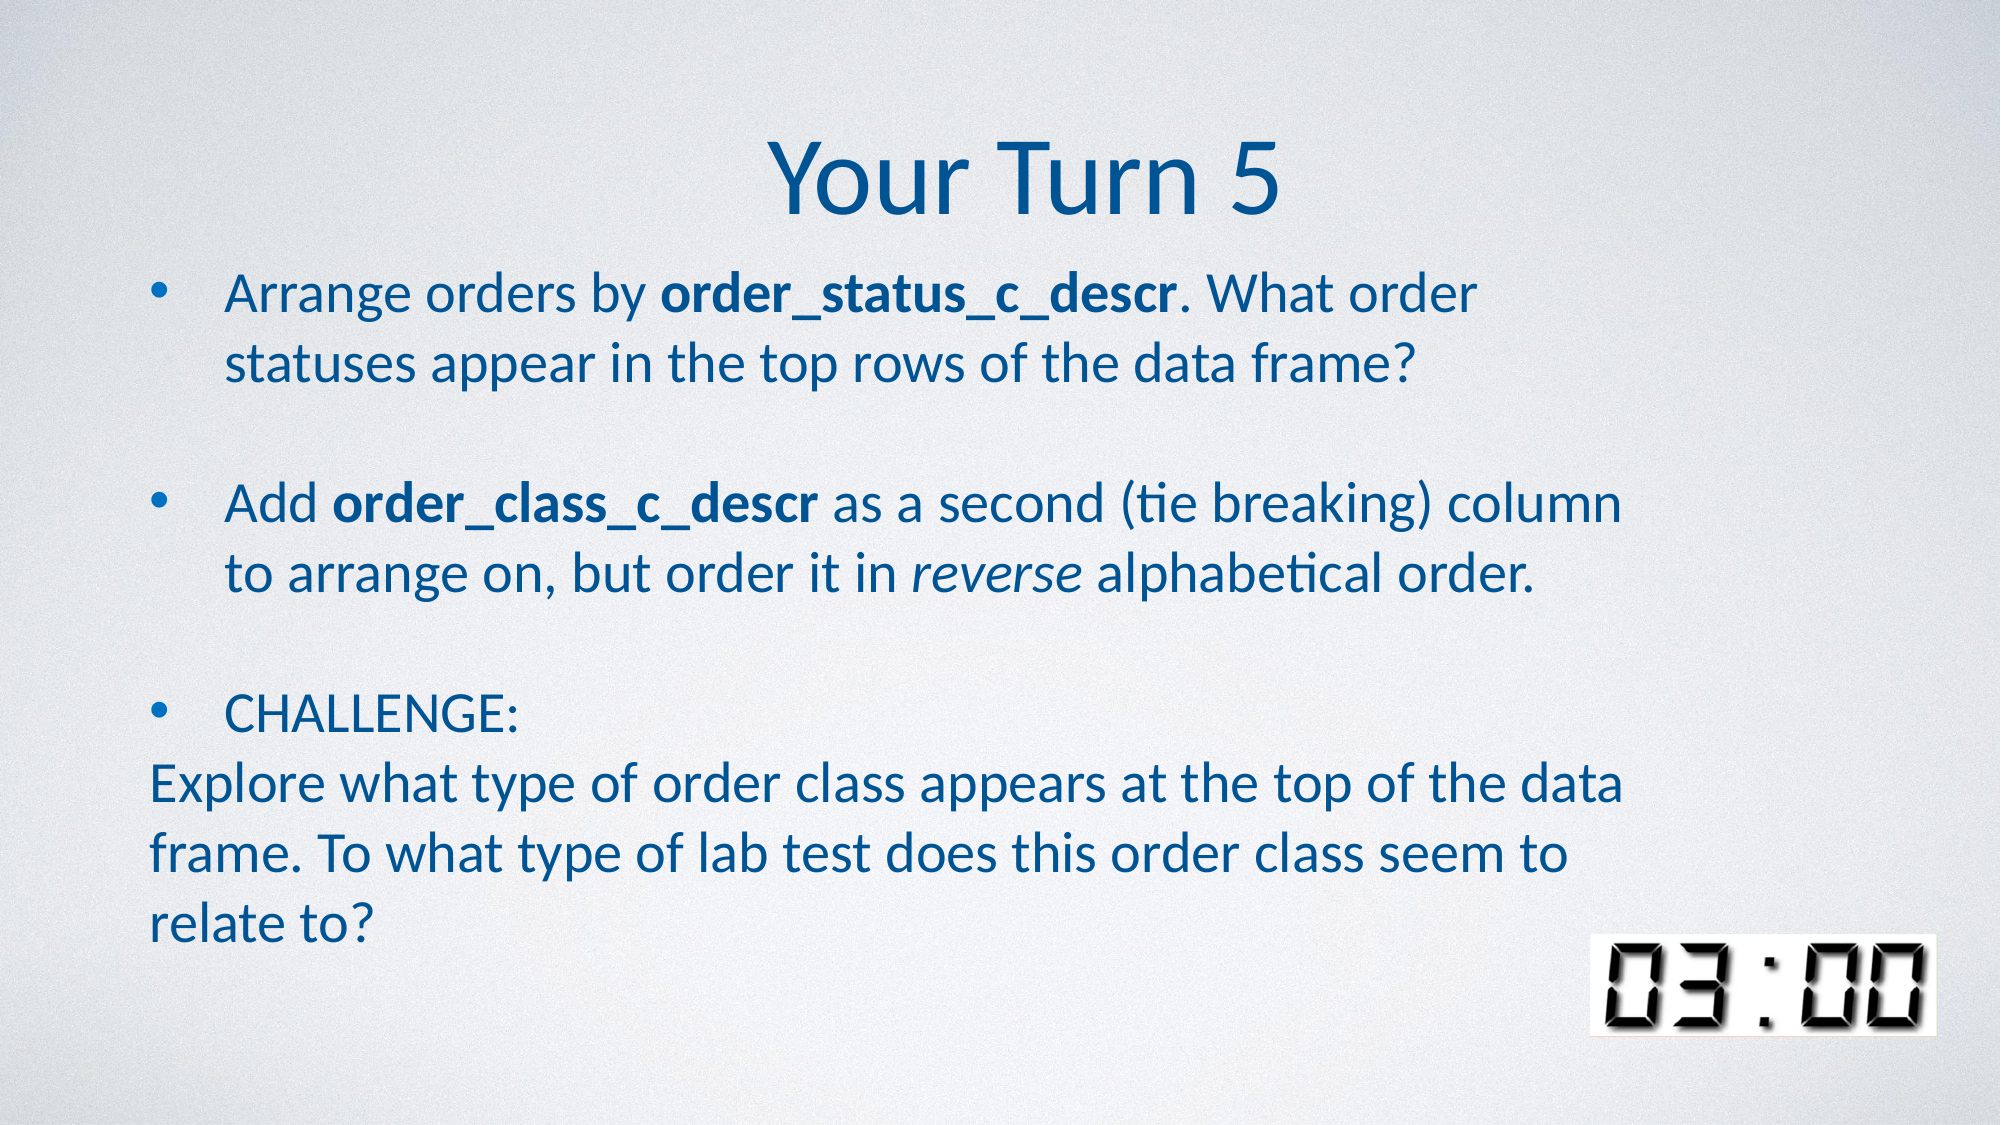

#
Your Turn 5
Arrange orders by order_status_c_descr. What order statuses appear in the top rows of the data frame?

Add order_class_c_descr as a second (tie breaking) column to arrange on, but order it in reverse alphabetical order.

CHALLENGE:
Explore what type of order class appears at the top of the data frame. To what type of lab test does this order class seem to relate to?